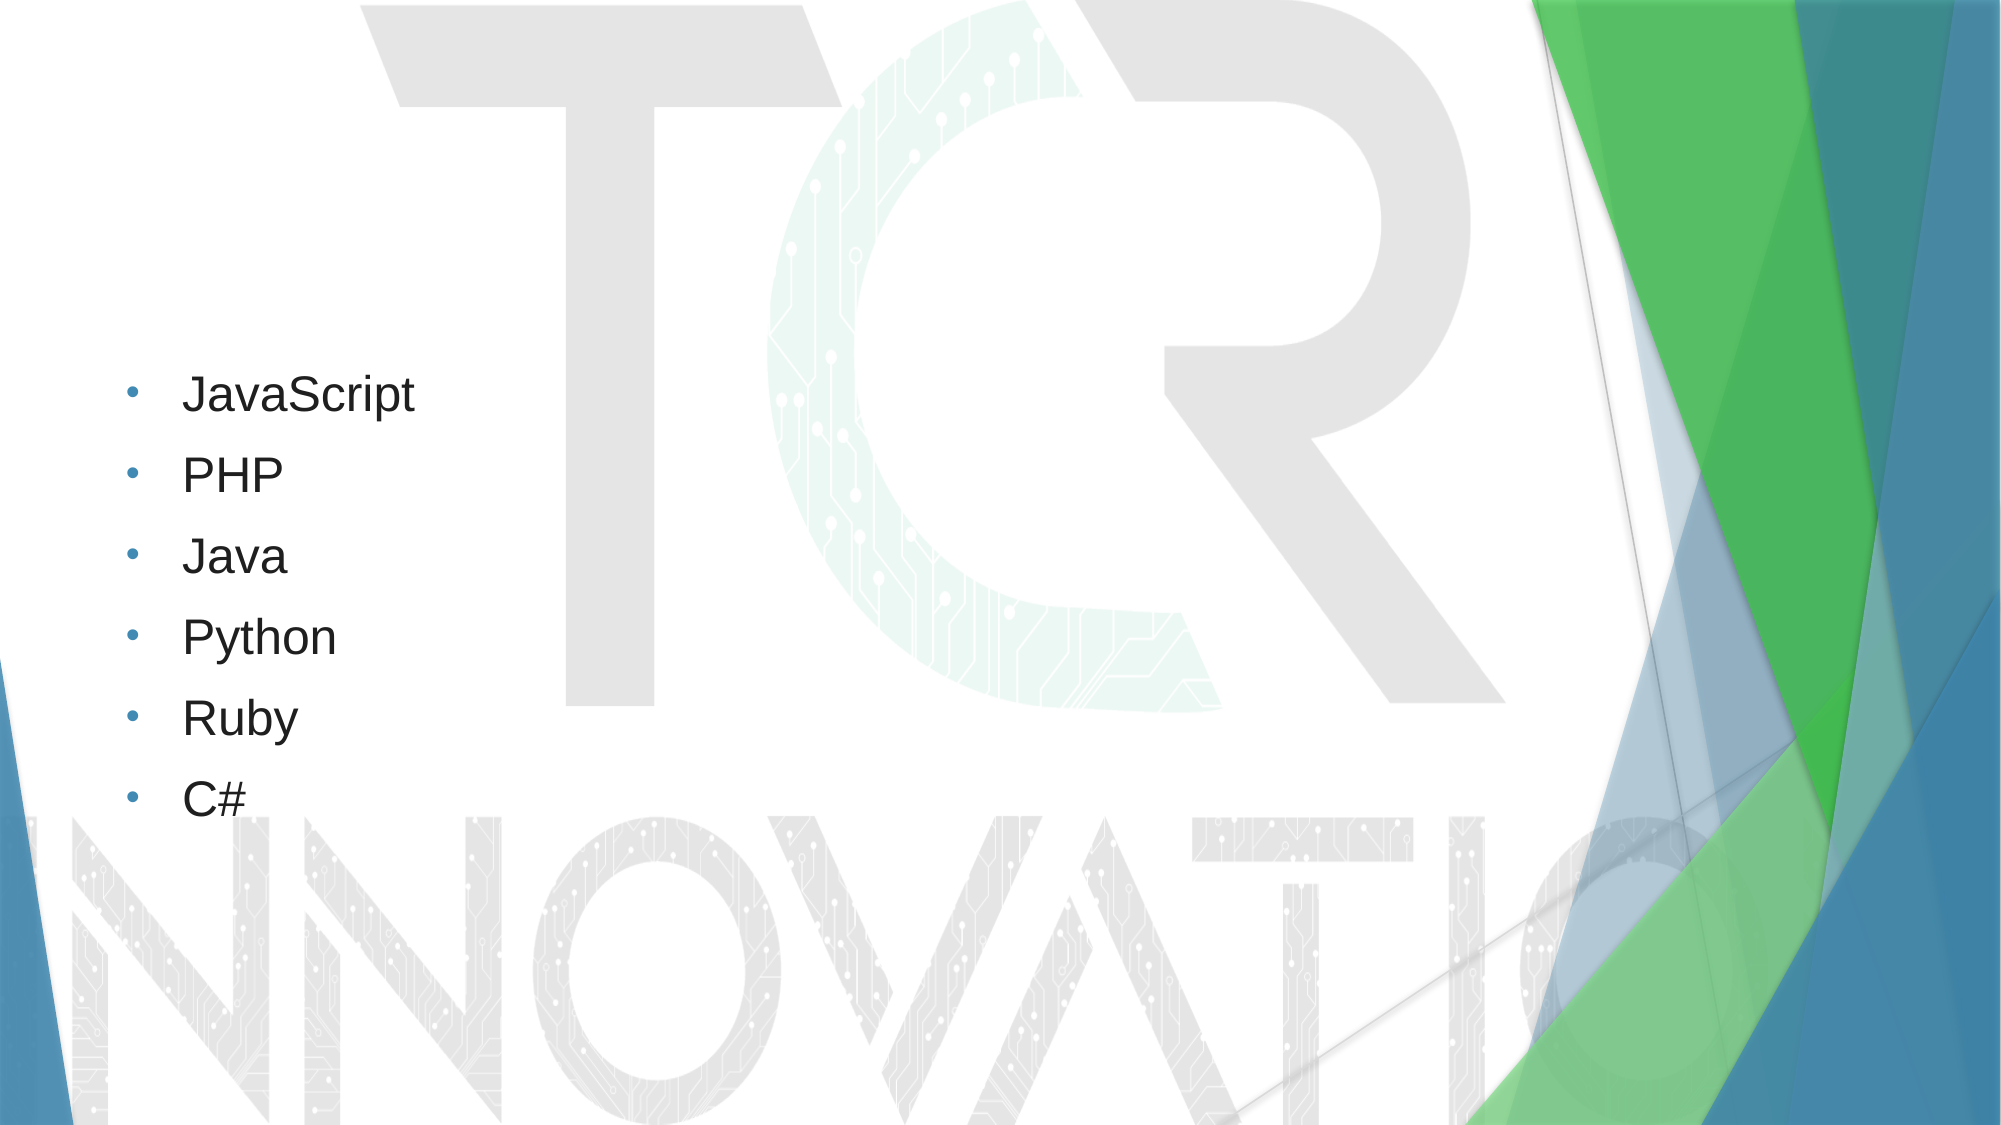

#
JavaScript
PHP
Java
Python
Ruby
C#